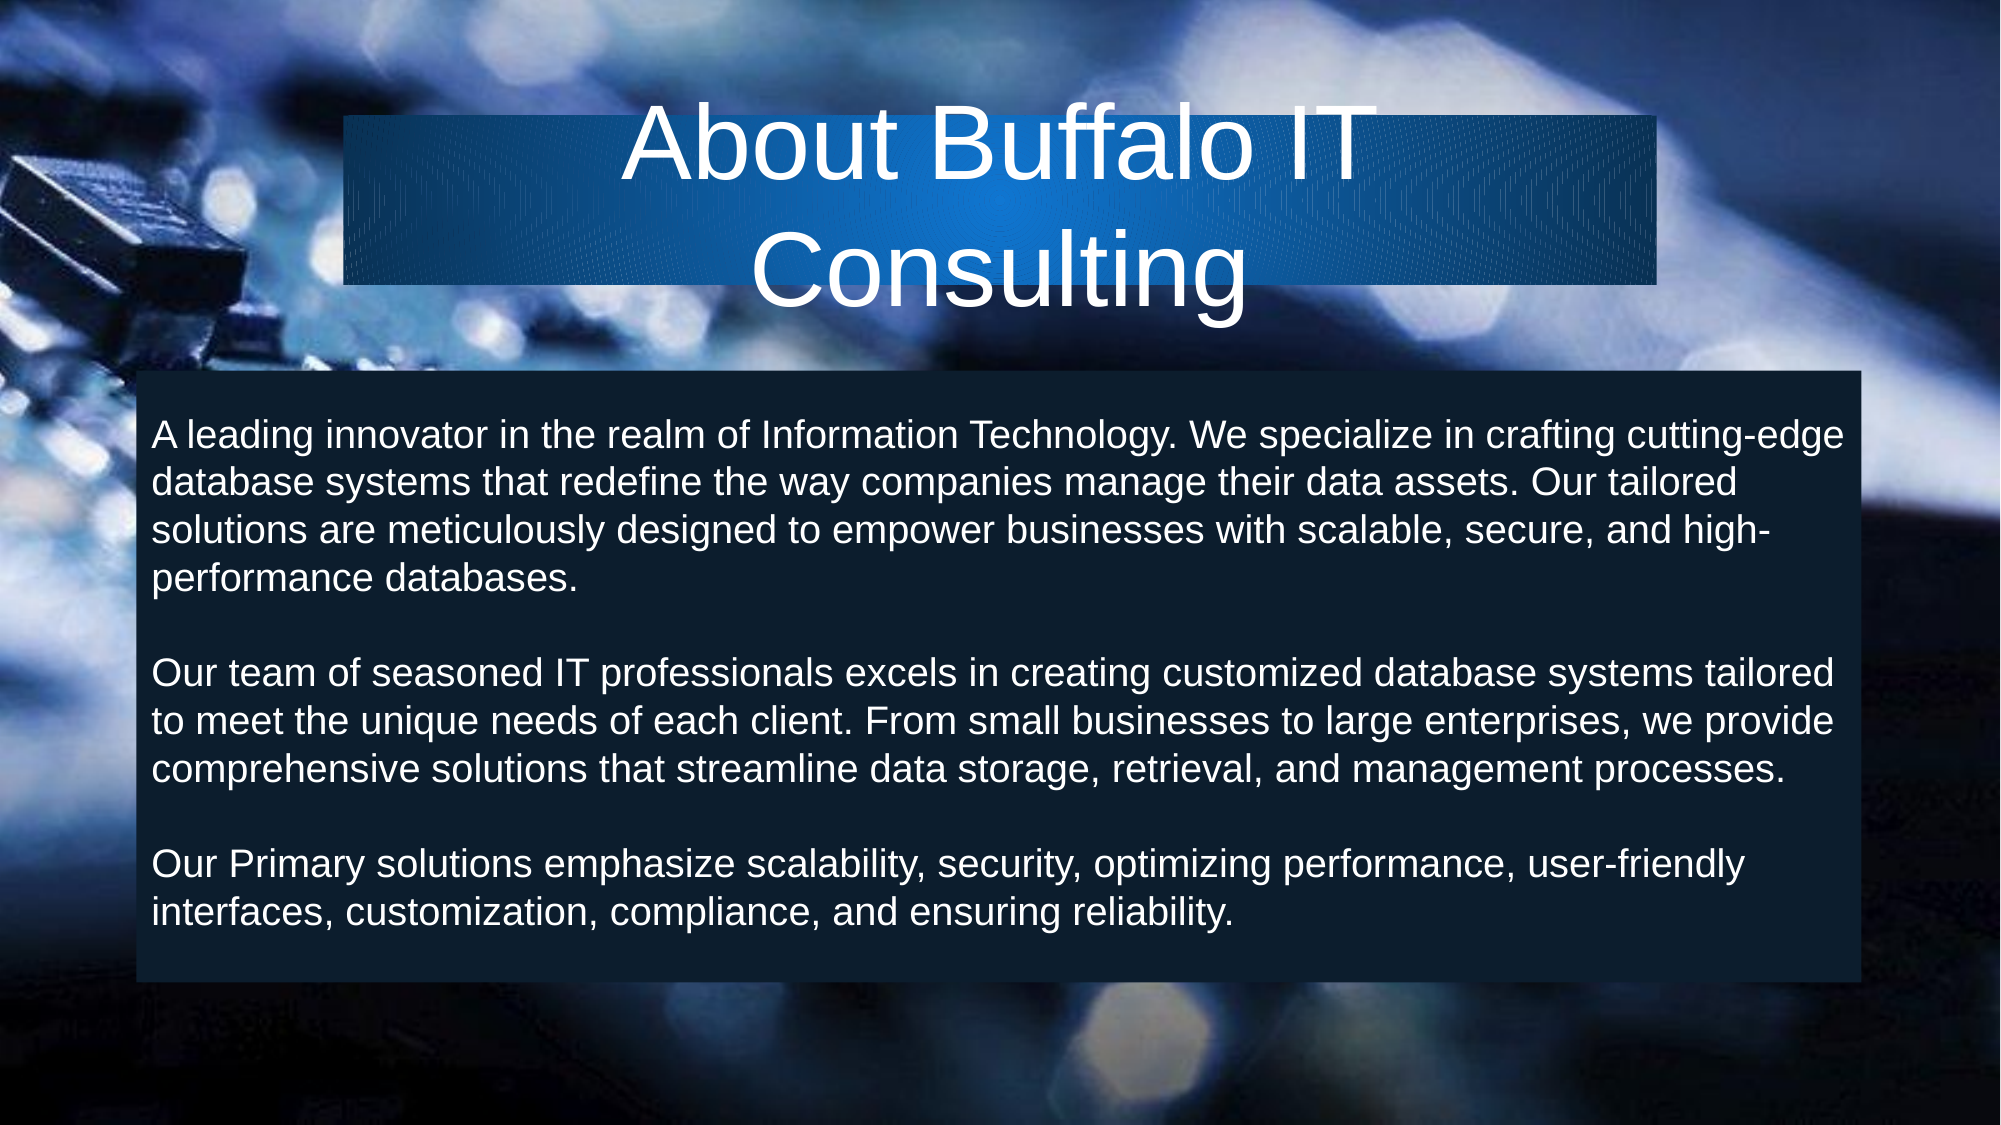

# About Buffalo IT Consulting
A leading innovator in the realm of Information Technology. We specialize in crafting cutting-edge database systems that redefine the way companies manage their data assets. Our tailored solutions are meticulously designed to empower businesses with scalable, secure, and high-performance databases.

Our team of seasoned IT professionals excels in creating customized database systems tailored to meet the unique needs of each client. From small businesses to large enterprises, we provide comprehensive solutions that streamline data storage, retrieval, and management processes.

Our Primary solutions emphasize scalability, security, optimizing performance, user-friendly interfaces, customization, compliance, and ensuring reliability.